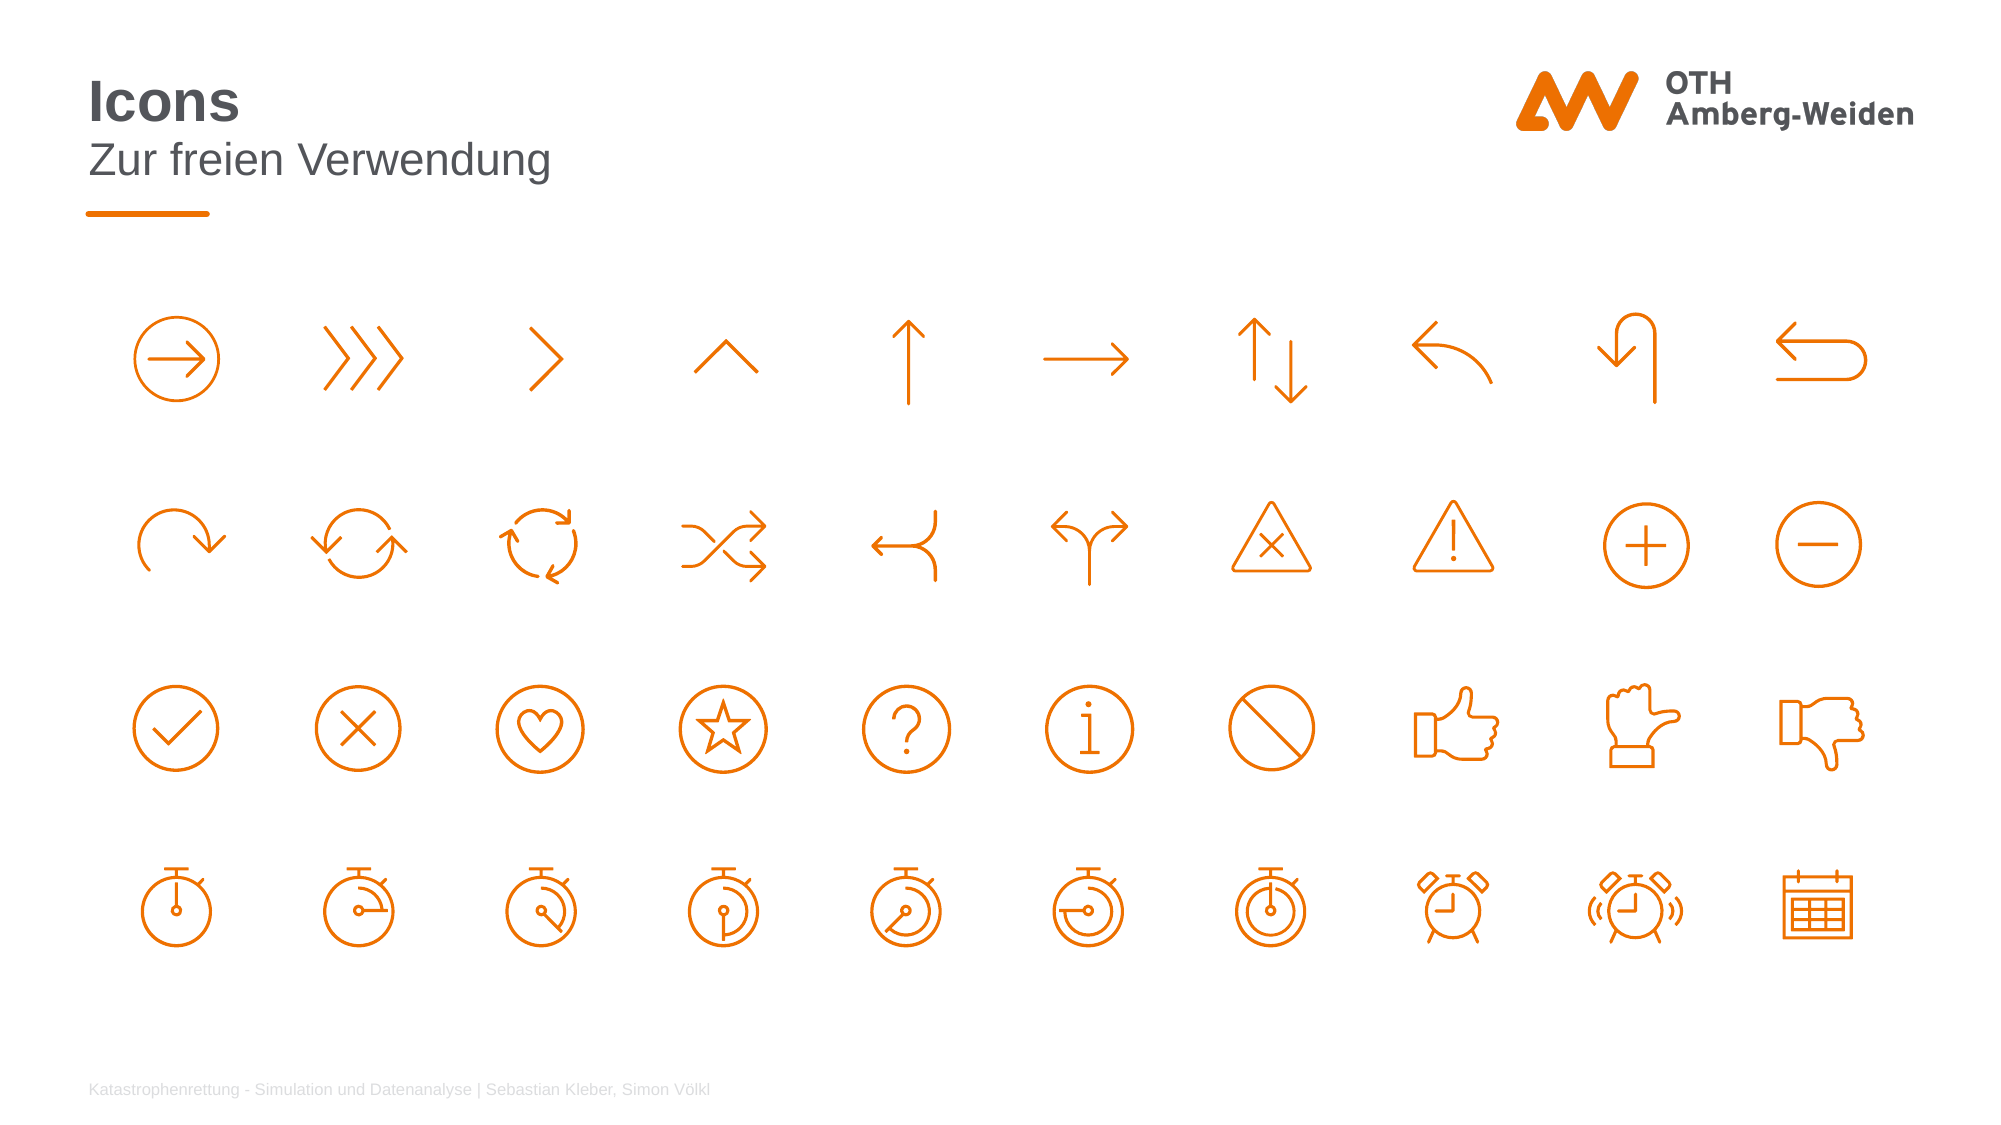

# Icons
Zur freien Verwendung

Katastrophenrettung - Simulation und Datenanalyse | Sebastian Kleber, Simon Völkl